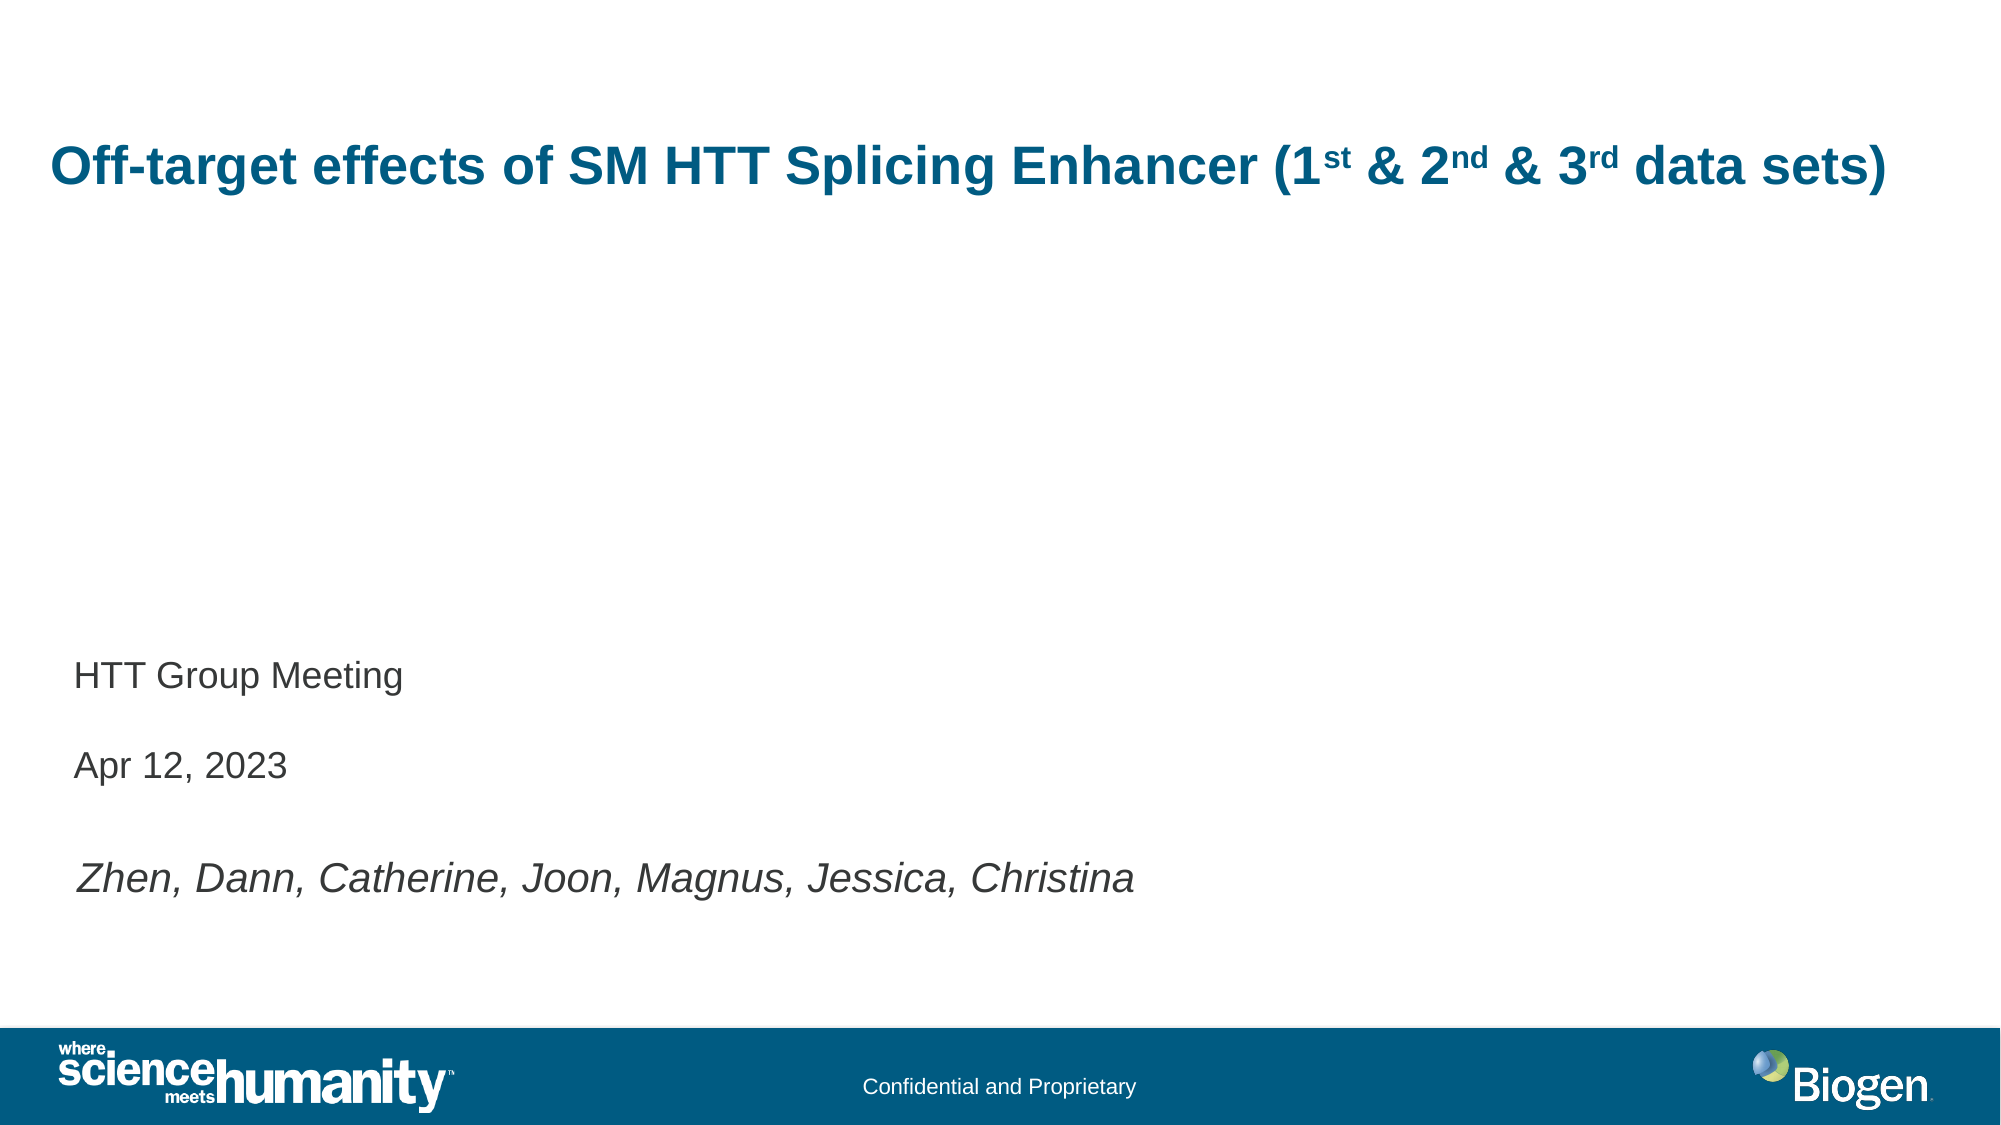

Off-target effects of SM HTT Splicing Enhancer (1st & 2nd & 3rd data sets)

HTT Group Meeting

Apr 12, 2023
Zhen, Dann, Catherine, Joon, Magnus, Jessica, Christina